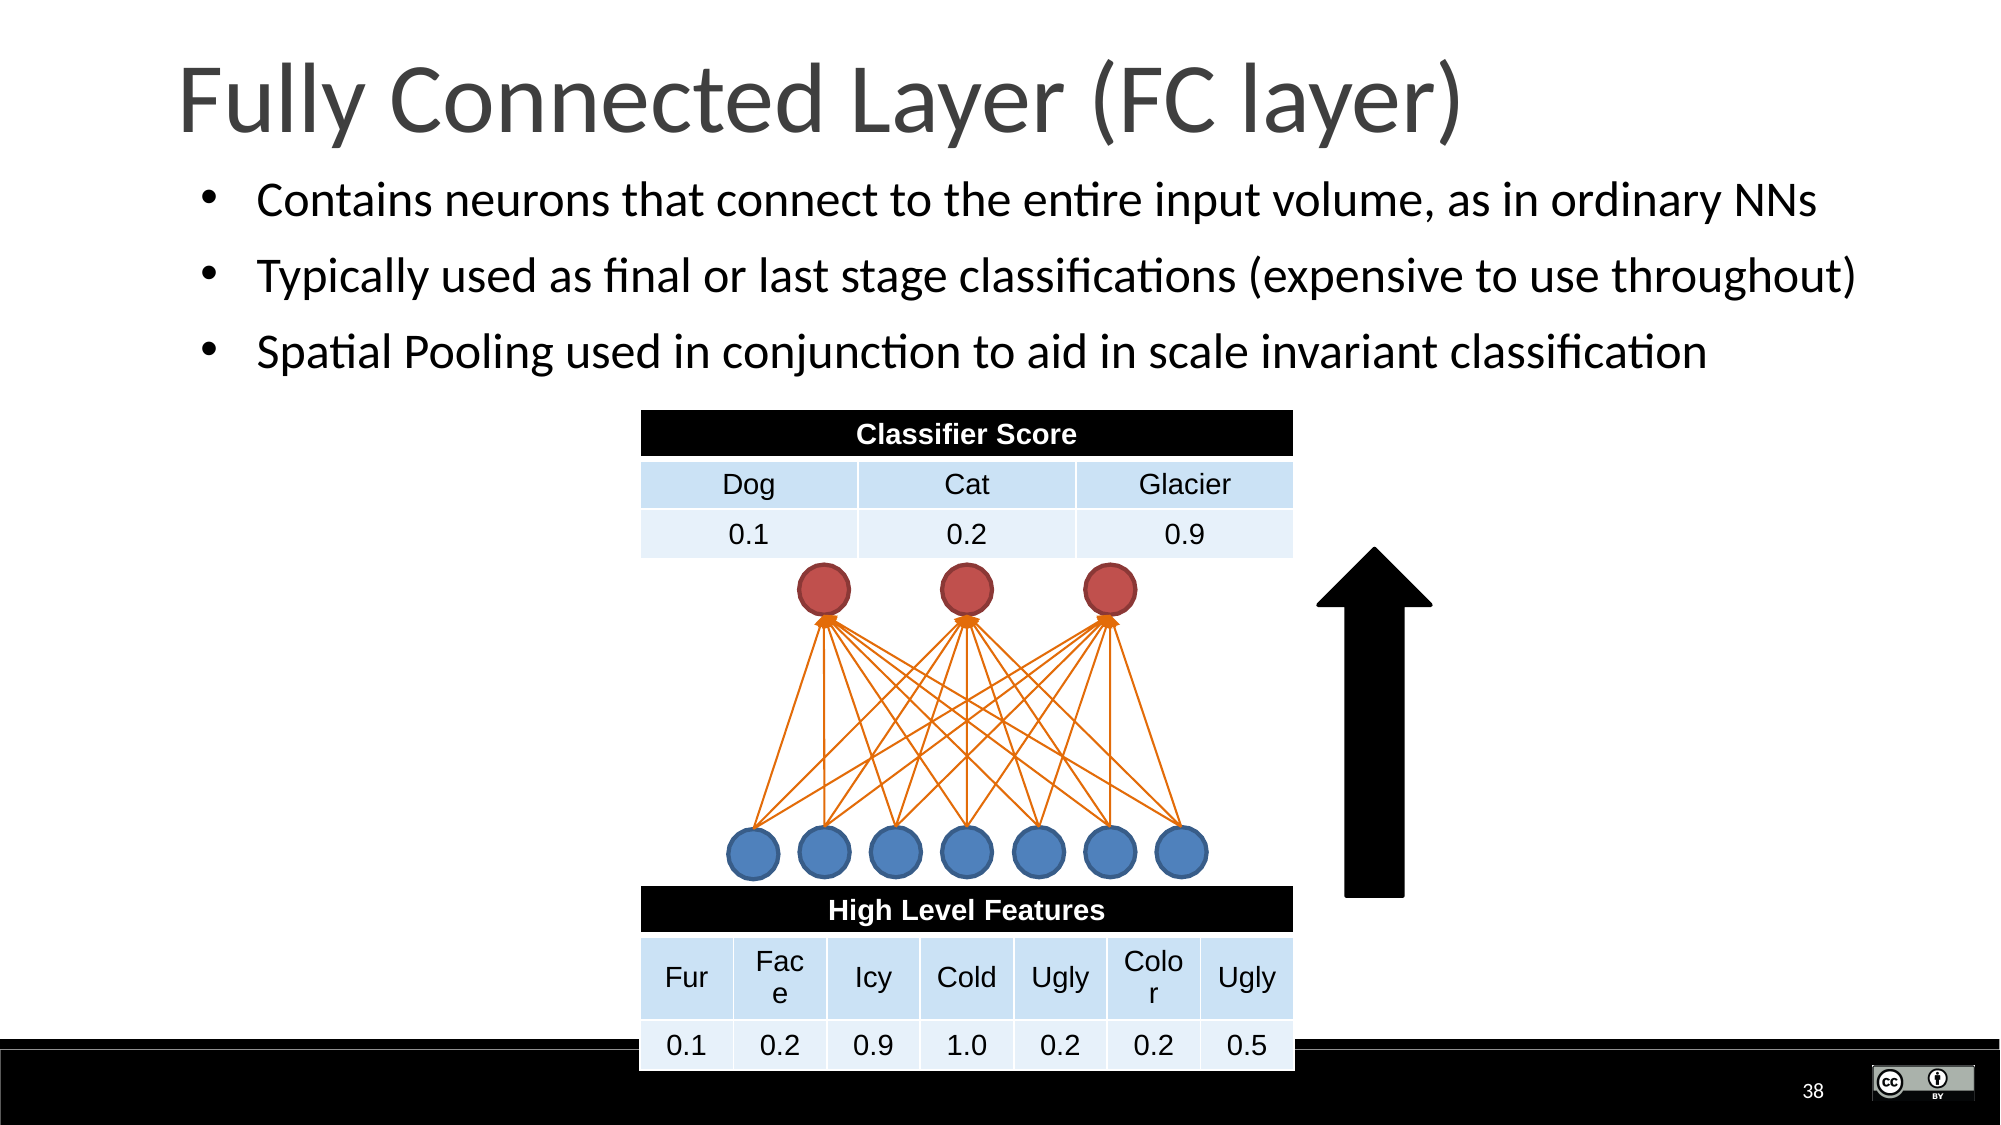

Fully Connected Layer (FC layer)
Contains neurons that connect to the entire input volume, as in ordinary NNs
Typically used as final or last stage classifications (expensive to use throughout)
Spatial Pooling used in conjunction to aid in scale invariant classification

| Classifier Score |  |  |
| --- | --- | --- |
| Dog | Cat | Glacier |
| 0.1 | 0.2 | 0.9 |

| High Level Features |  |  |  |  |  |  |
| --- | --- | --- | --- | --- | --- | --- |
| Fur | Face | Icy | Cold | Ugly | Color | Ugly |
| 0.1 | 0.2 | 0.9 | 1.0 | 0.2 | 0.2 | 0.5 |
38